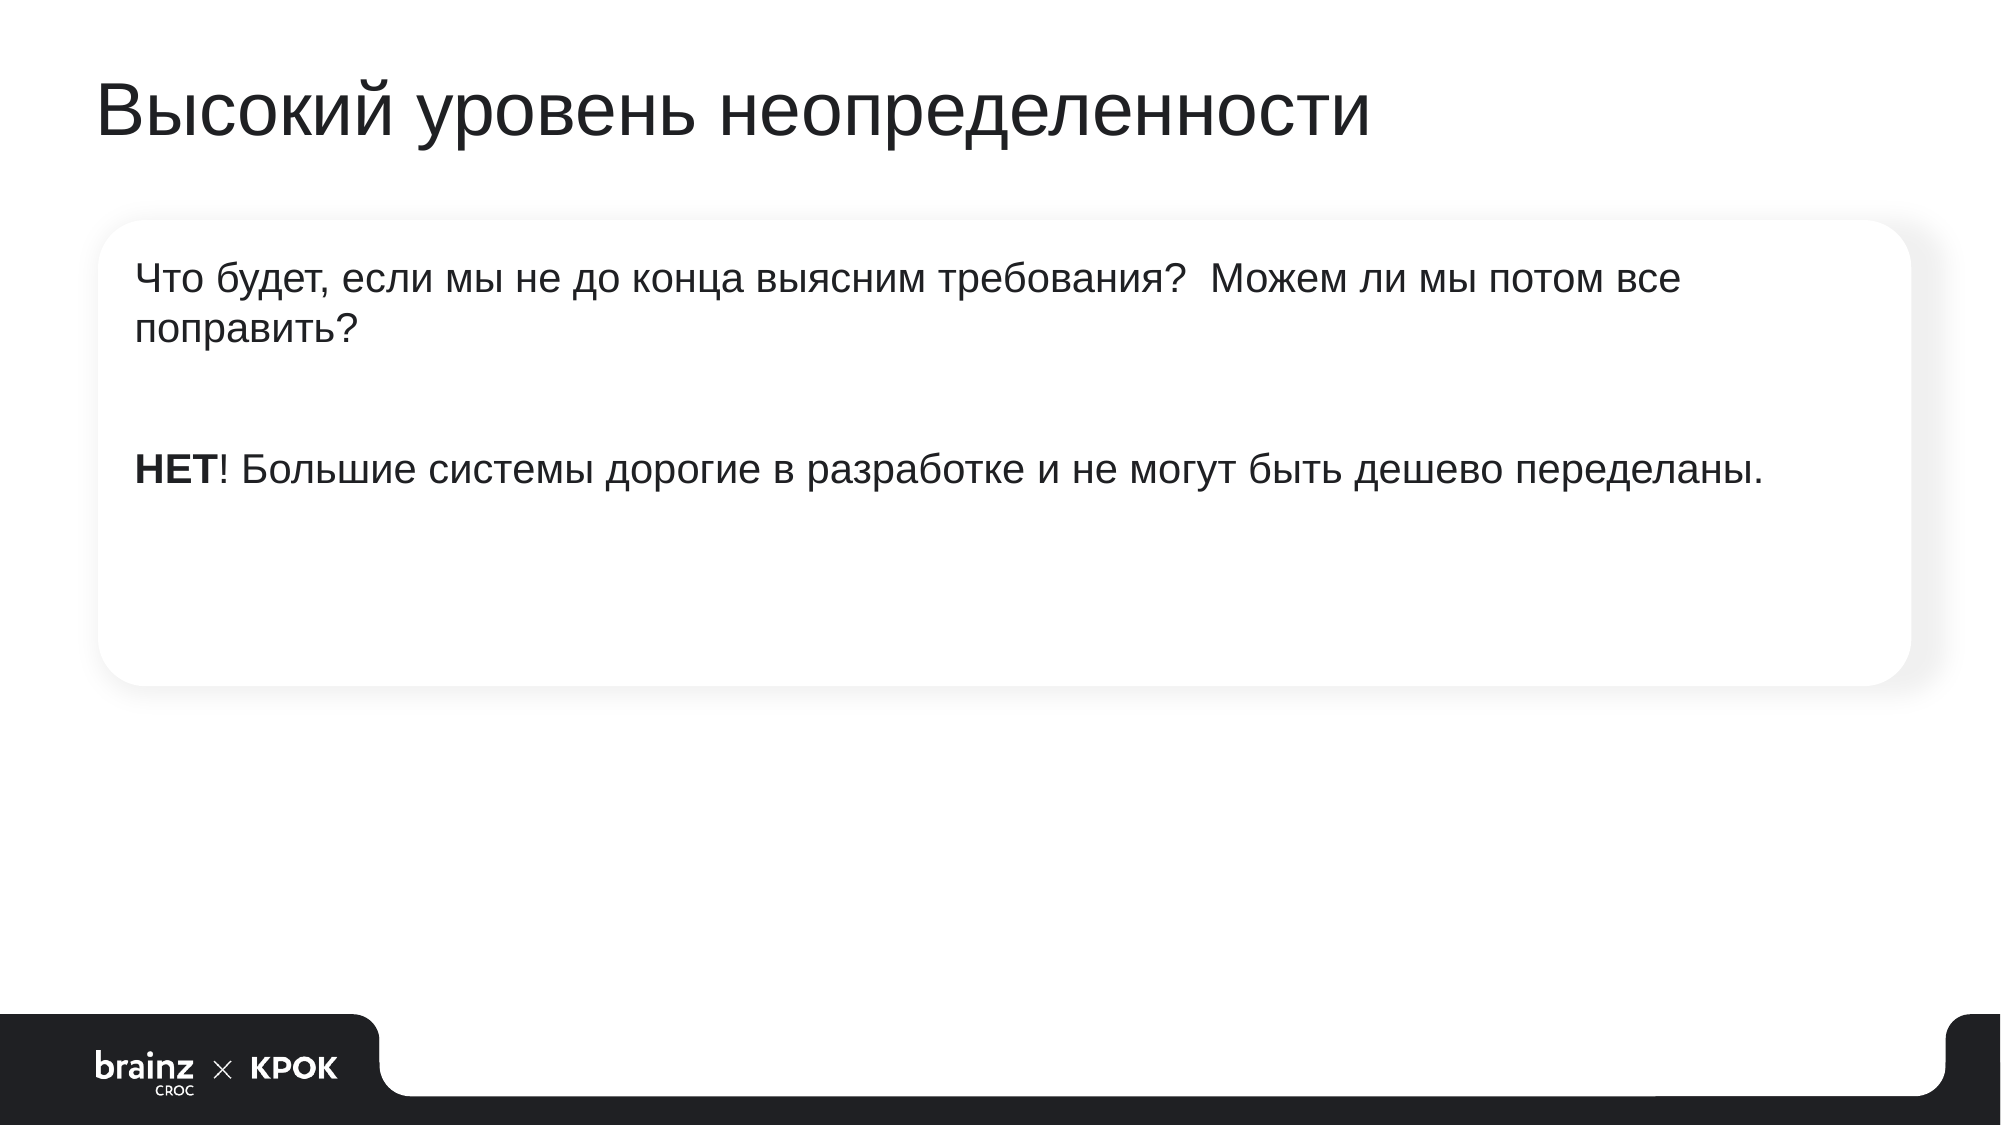

# Высокий уровень неопределенности

Что будет, если мы не до конца выясним требования?  Можем ли мы потом все поправить?

НЕТ! Большие системы дорогие в разработке и не могут быть дешево переделаны.